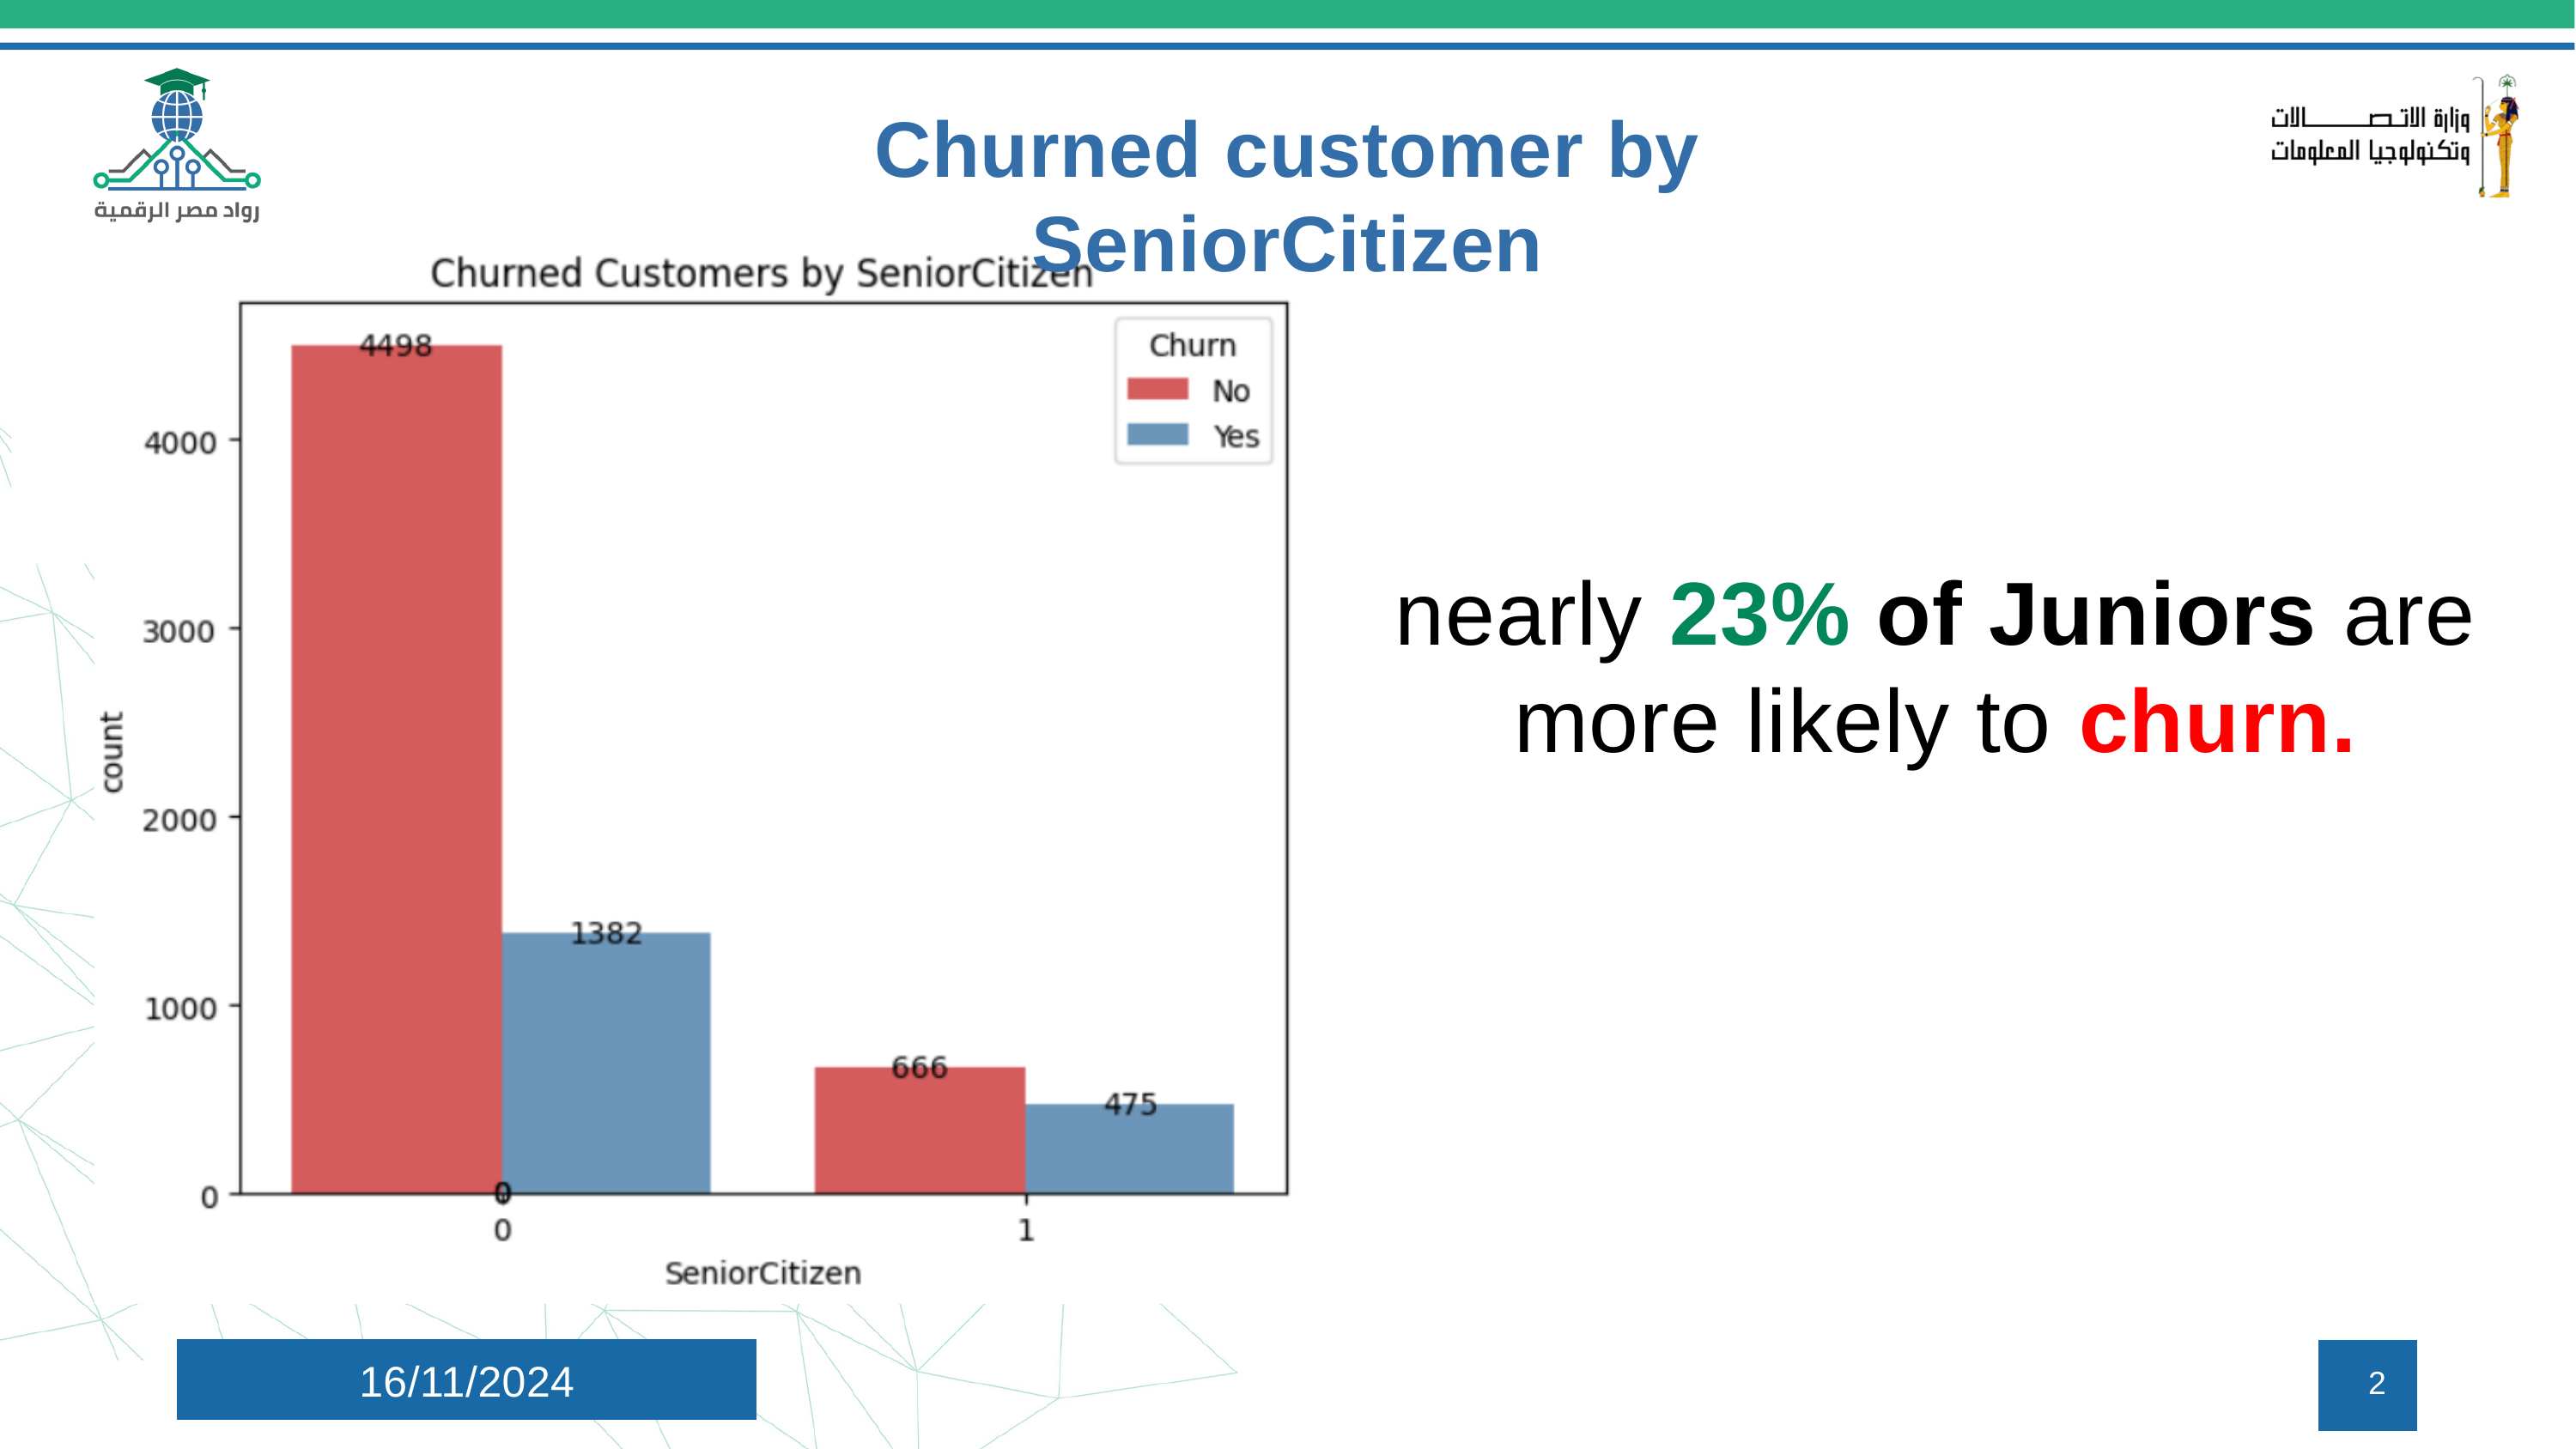

Churned customer by SeniorCitizen

nearly 23% of Juniors are more likely to churn.

16/11/2024
2